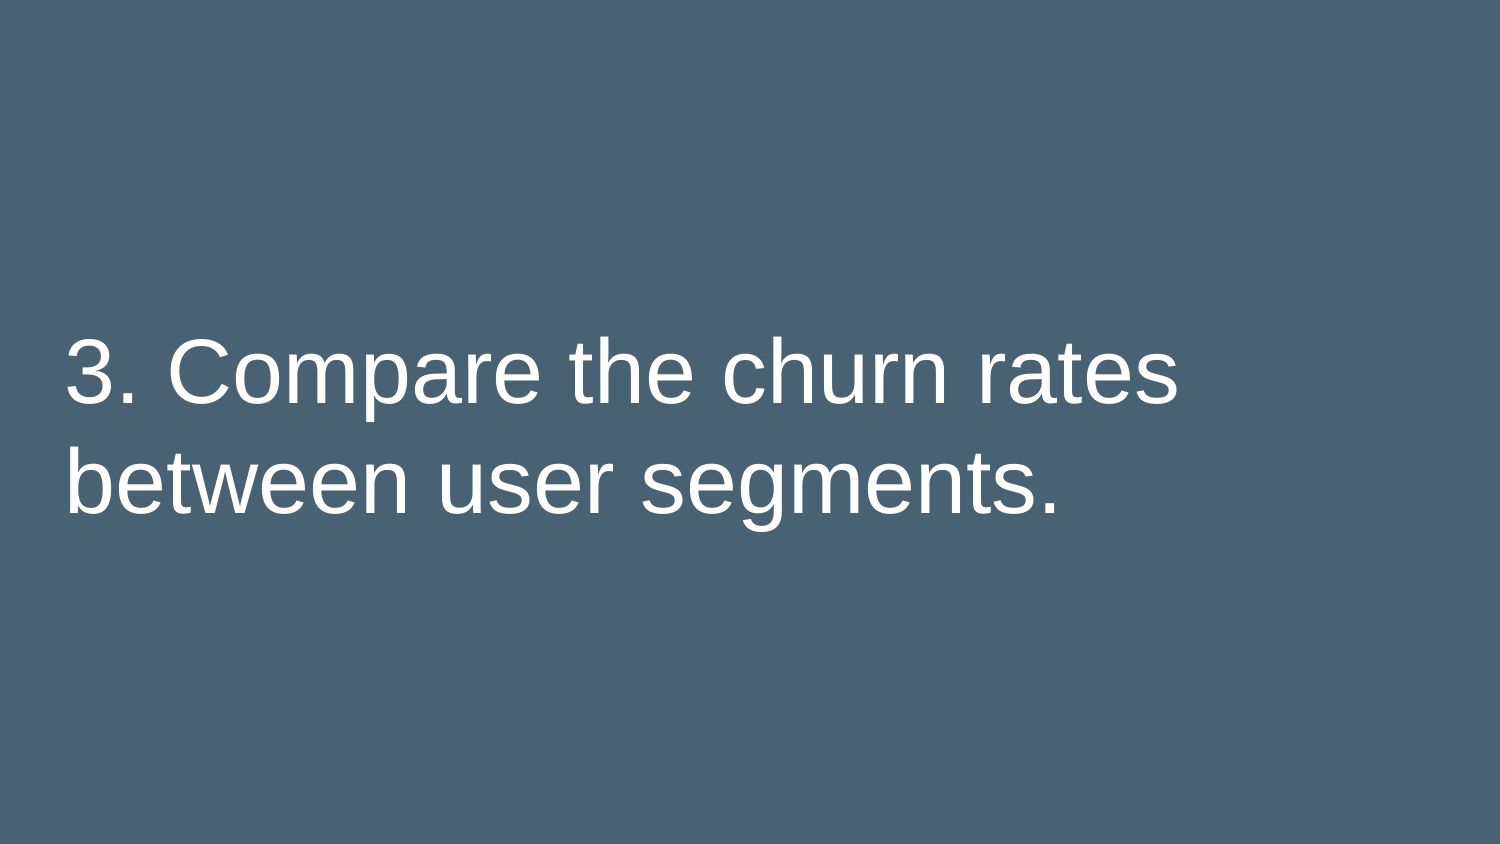

3. Compare the churn rates
between user segments.